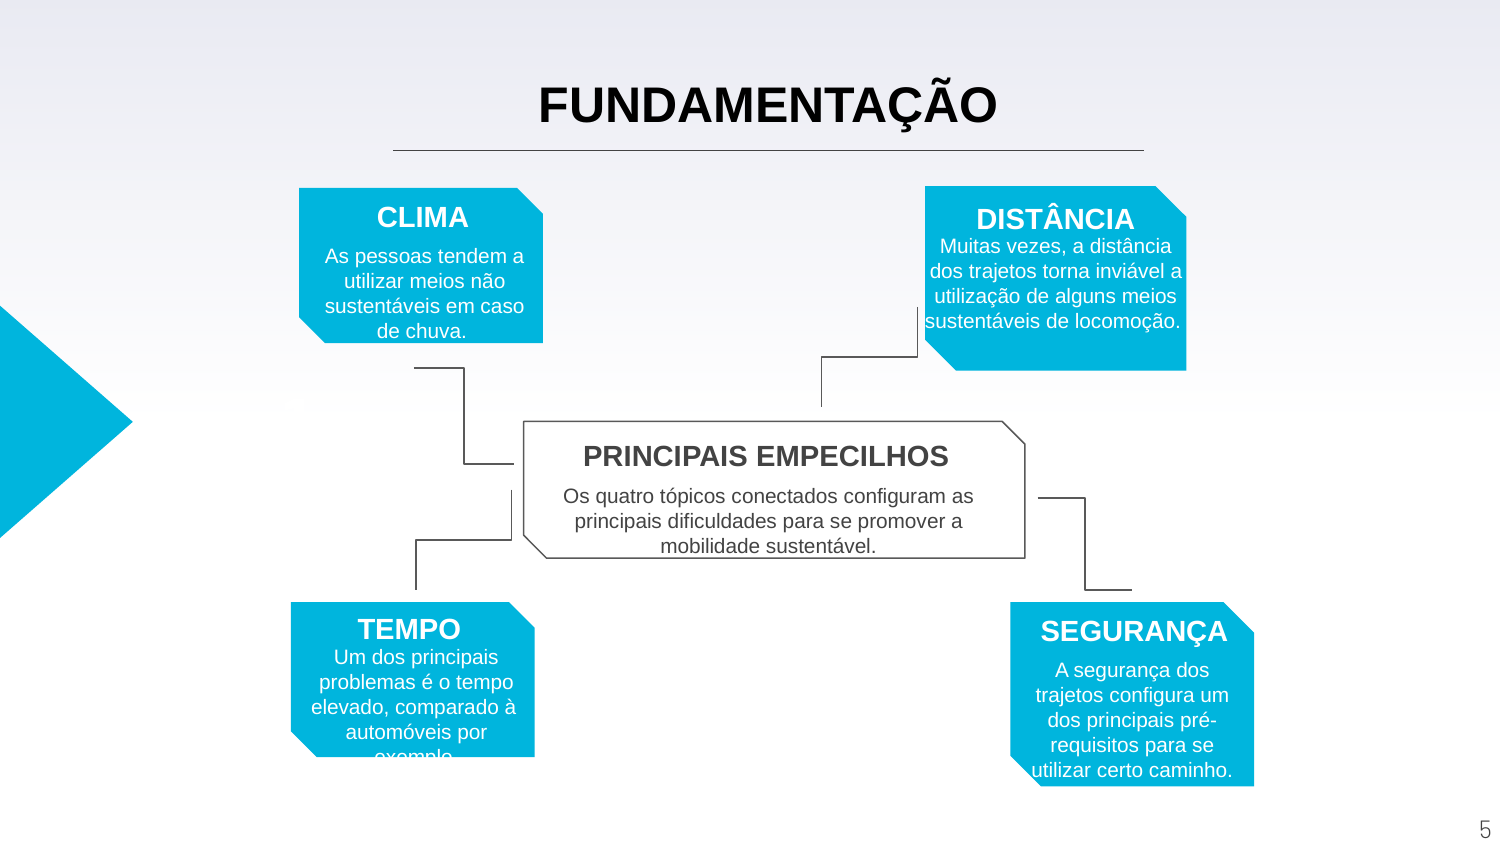

FUNDAMENTAÇÃO
CLIMA
DISTÂNCIA

Muitas vezes, a distância dos trajetos torna inviável a utilização de alguns meios sustentáveis de locomoção.
As pessoas tendem a utilizar meios não sustentáveis em caso de chuva.
1

PRINCIPAIS EMPECILHOS
Os quatro tópicos conectados configuram as principais dificuldades para se promover a mobilidade sustentável.

TEMPO
SEGURANÇA

Um dos principais problemas é o tempo elevado, comparado à  automóveis por exemplo.
A segurança dos trajetos configura um dos principais pré-requisitos para se utilizar certo caminho.
5